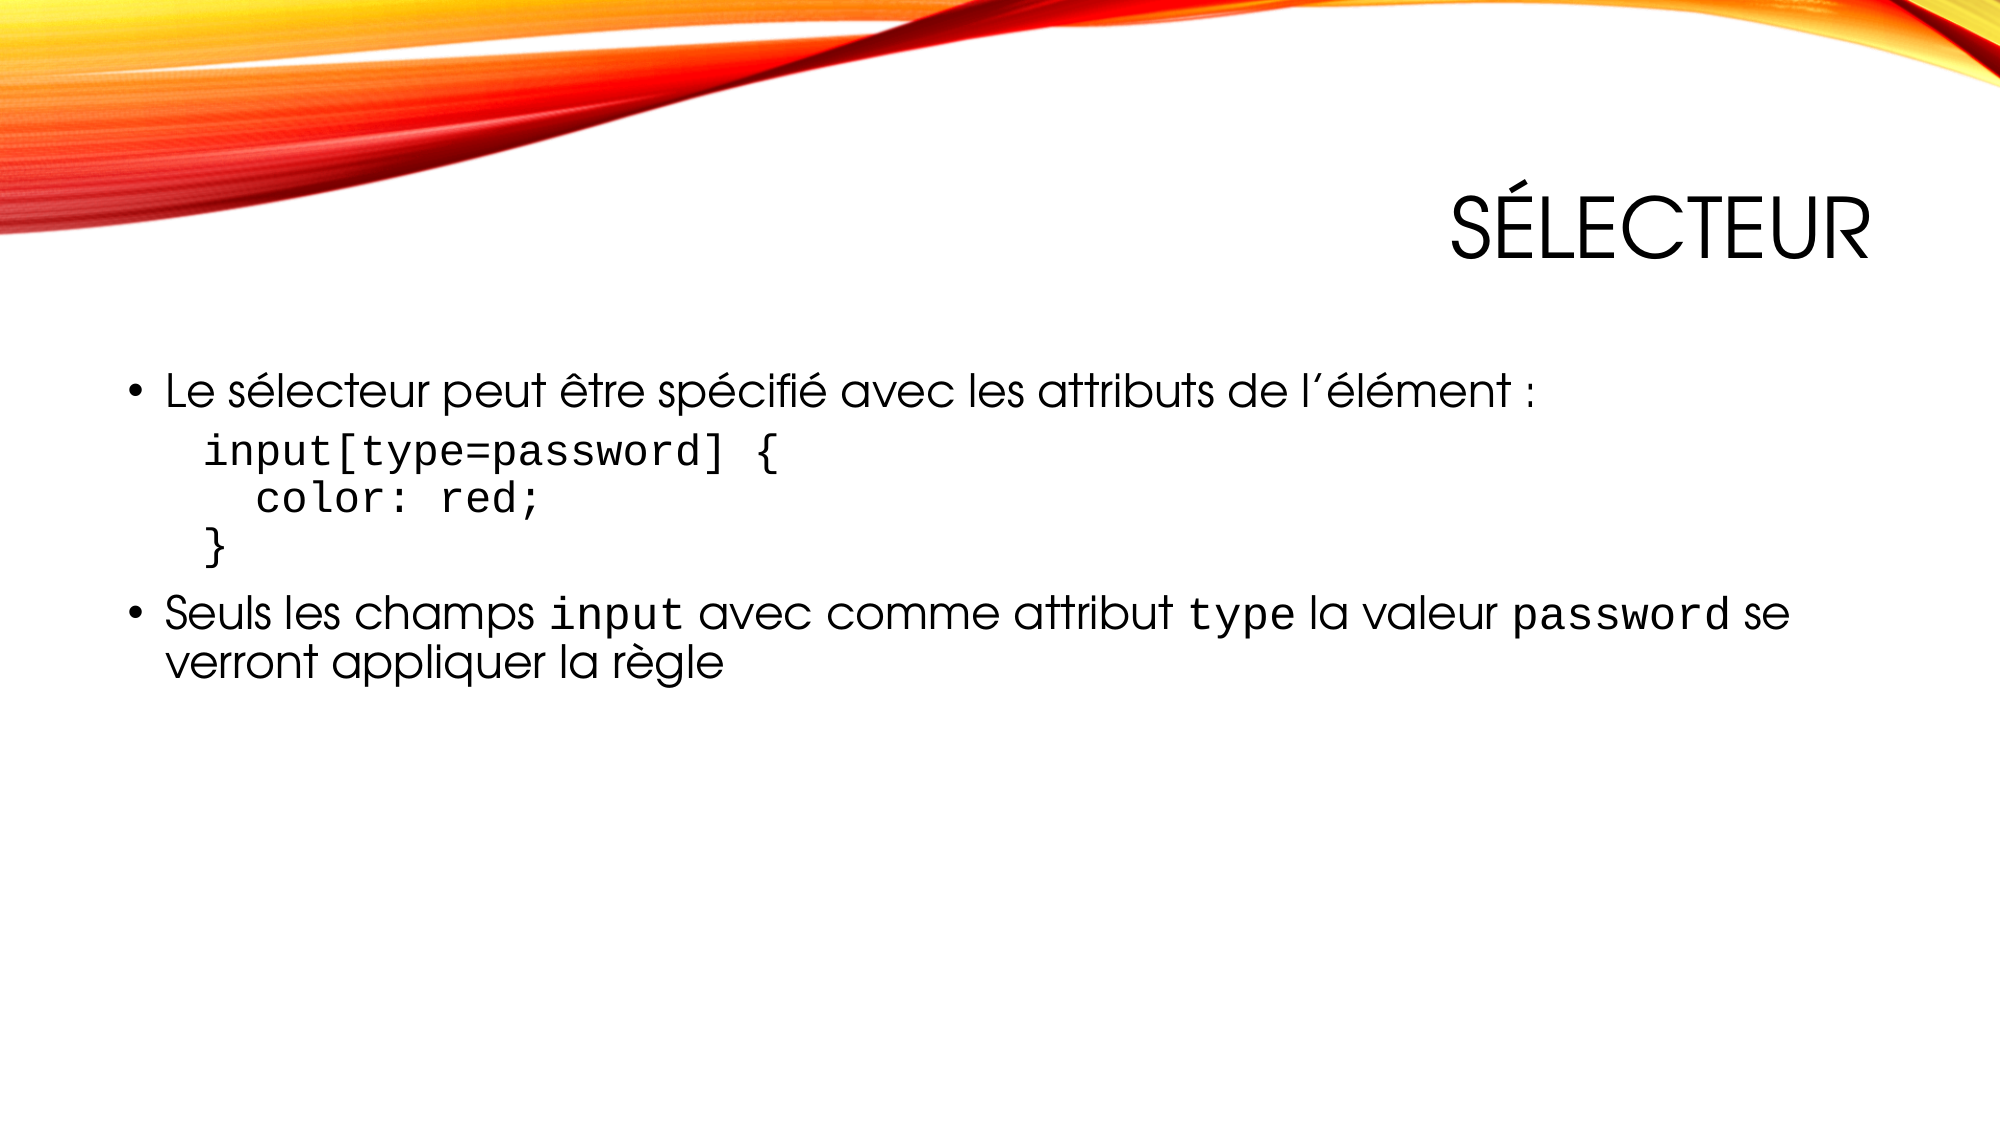

# Sélecteur
Le sélecteur peut être spécifié avec les attributs de l’élément :
input[type=password] {
  color: red;
}
Seuls les champs input avec comme attribut type la valeur password se verront appliquer la règle